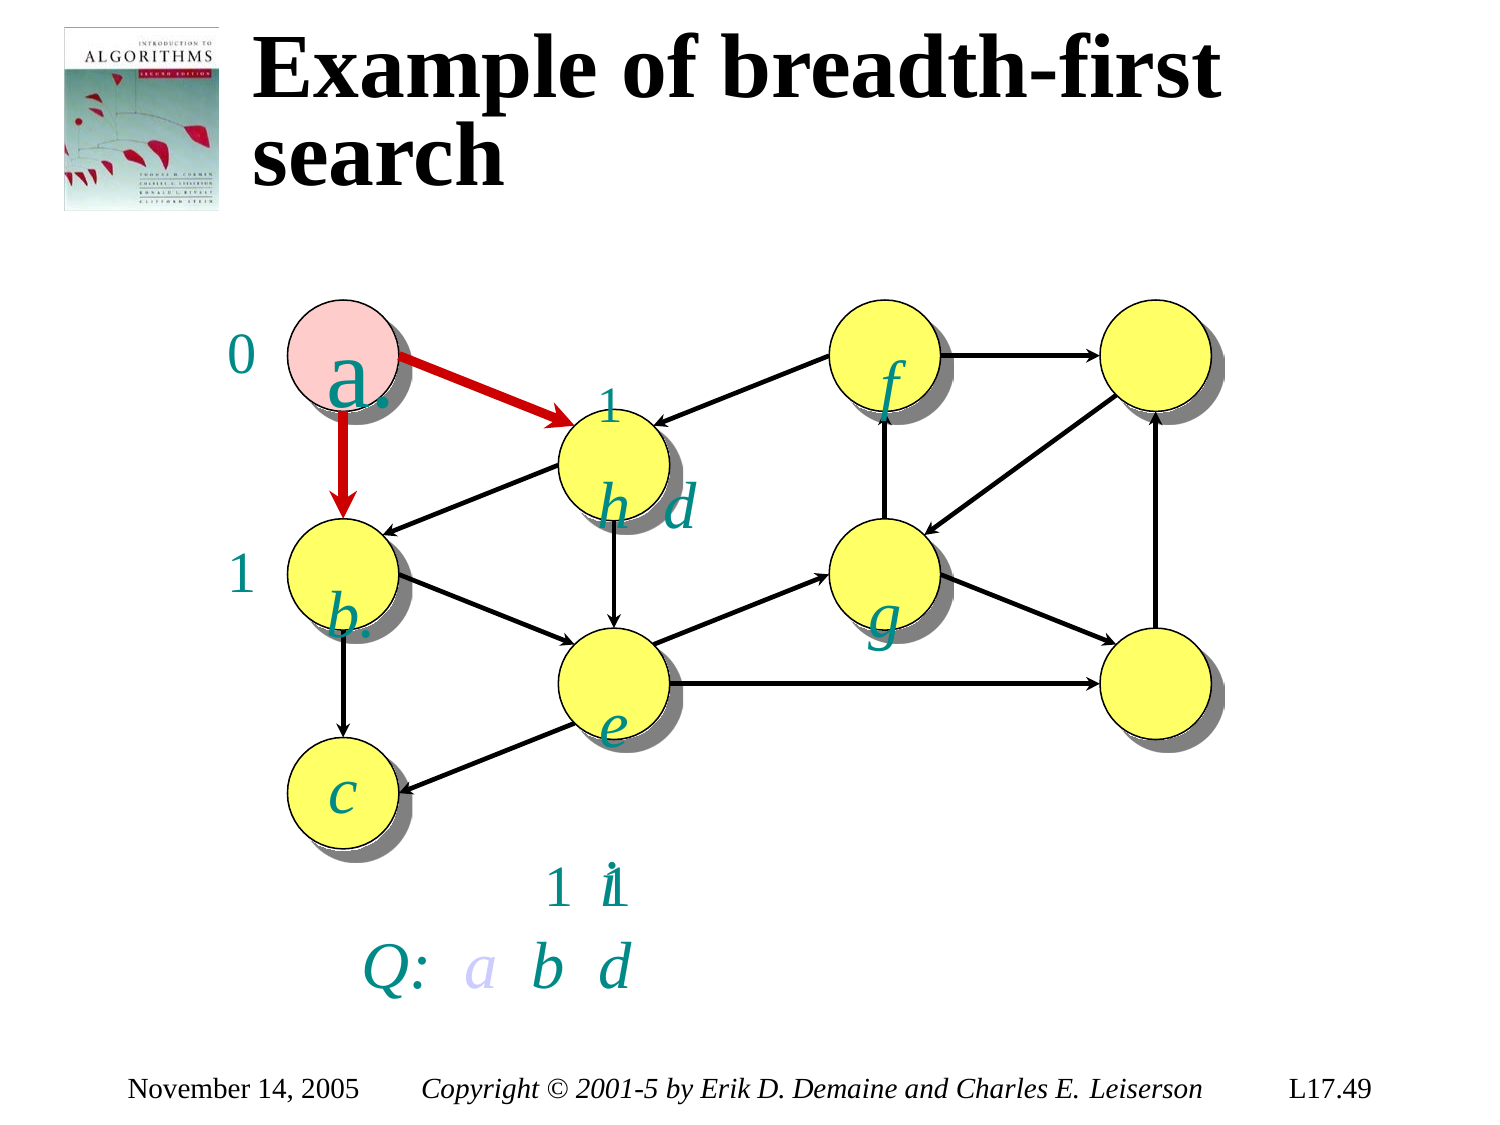

# Example of breadth-first  search
1	f	h  d
g
e	i

0
1
c
1	1
Q:	a	b	d
November 14, 2005
Copyright © 2001-5 by Erik D. Demaine and Charles E. Leiserson
L17.49